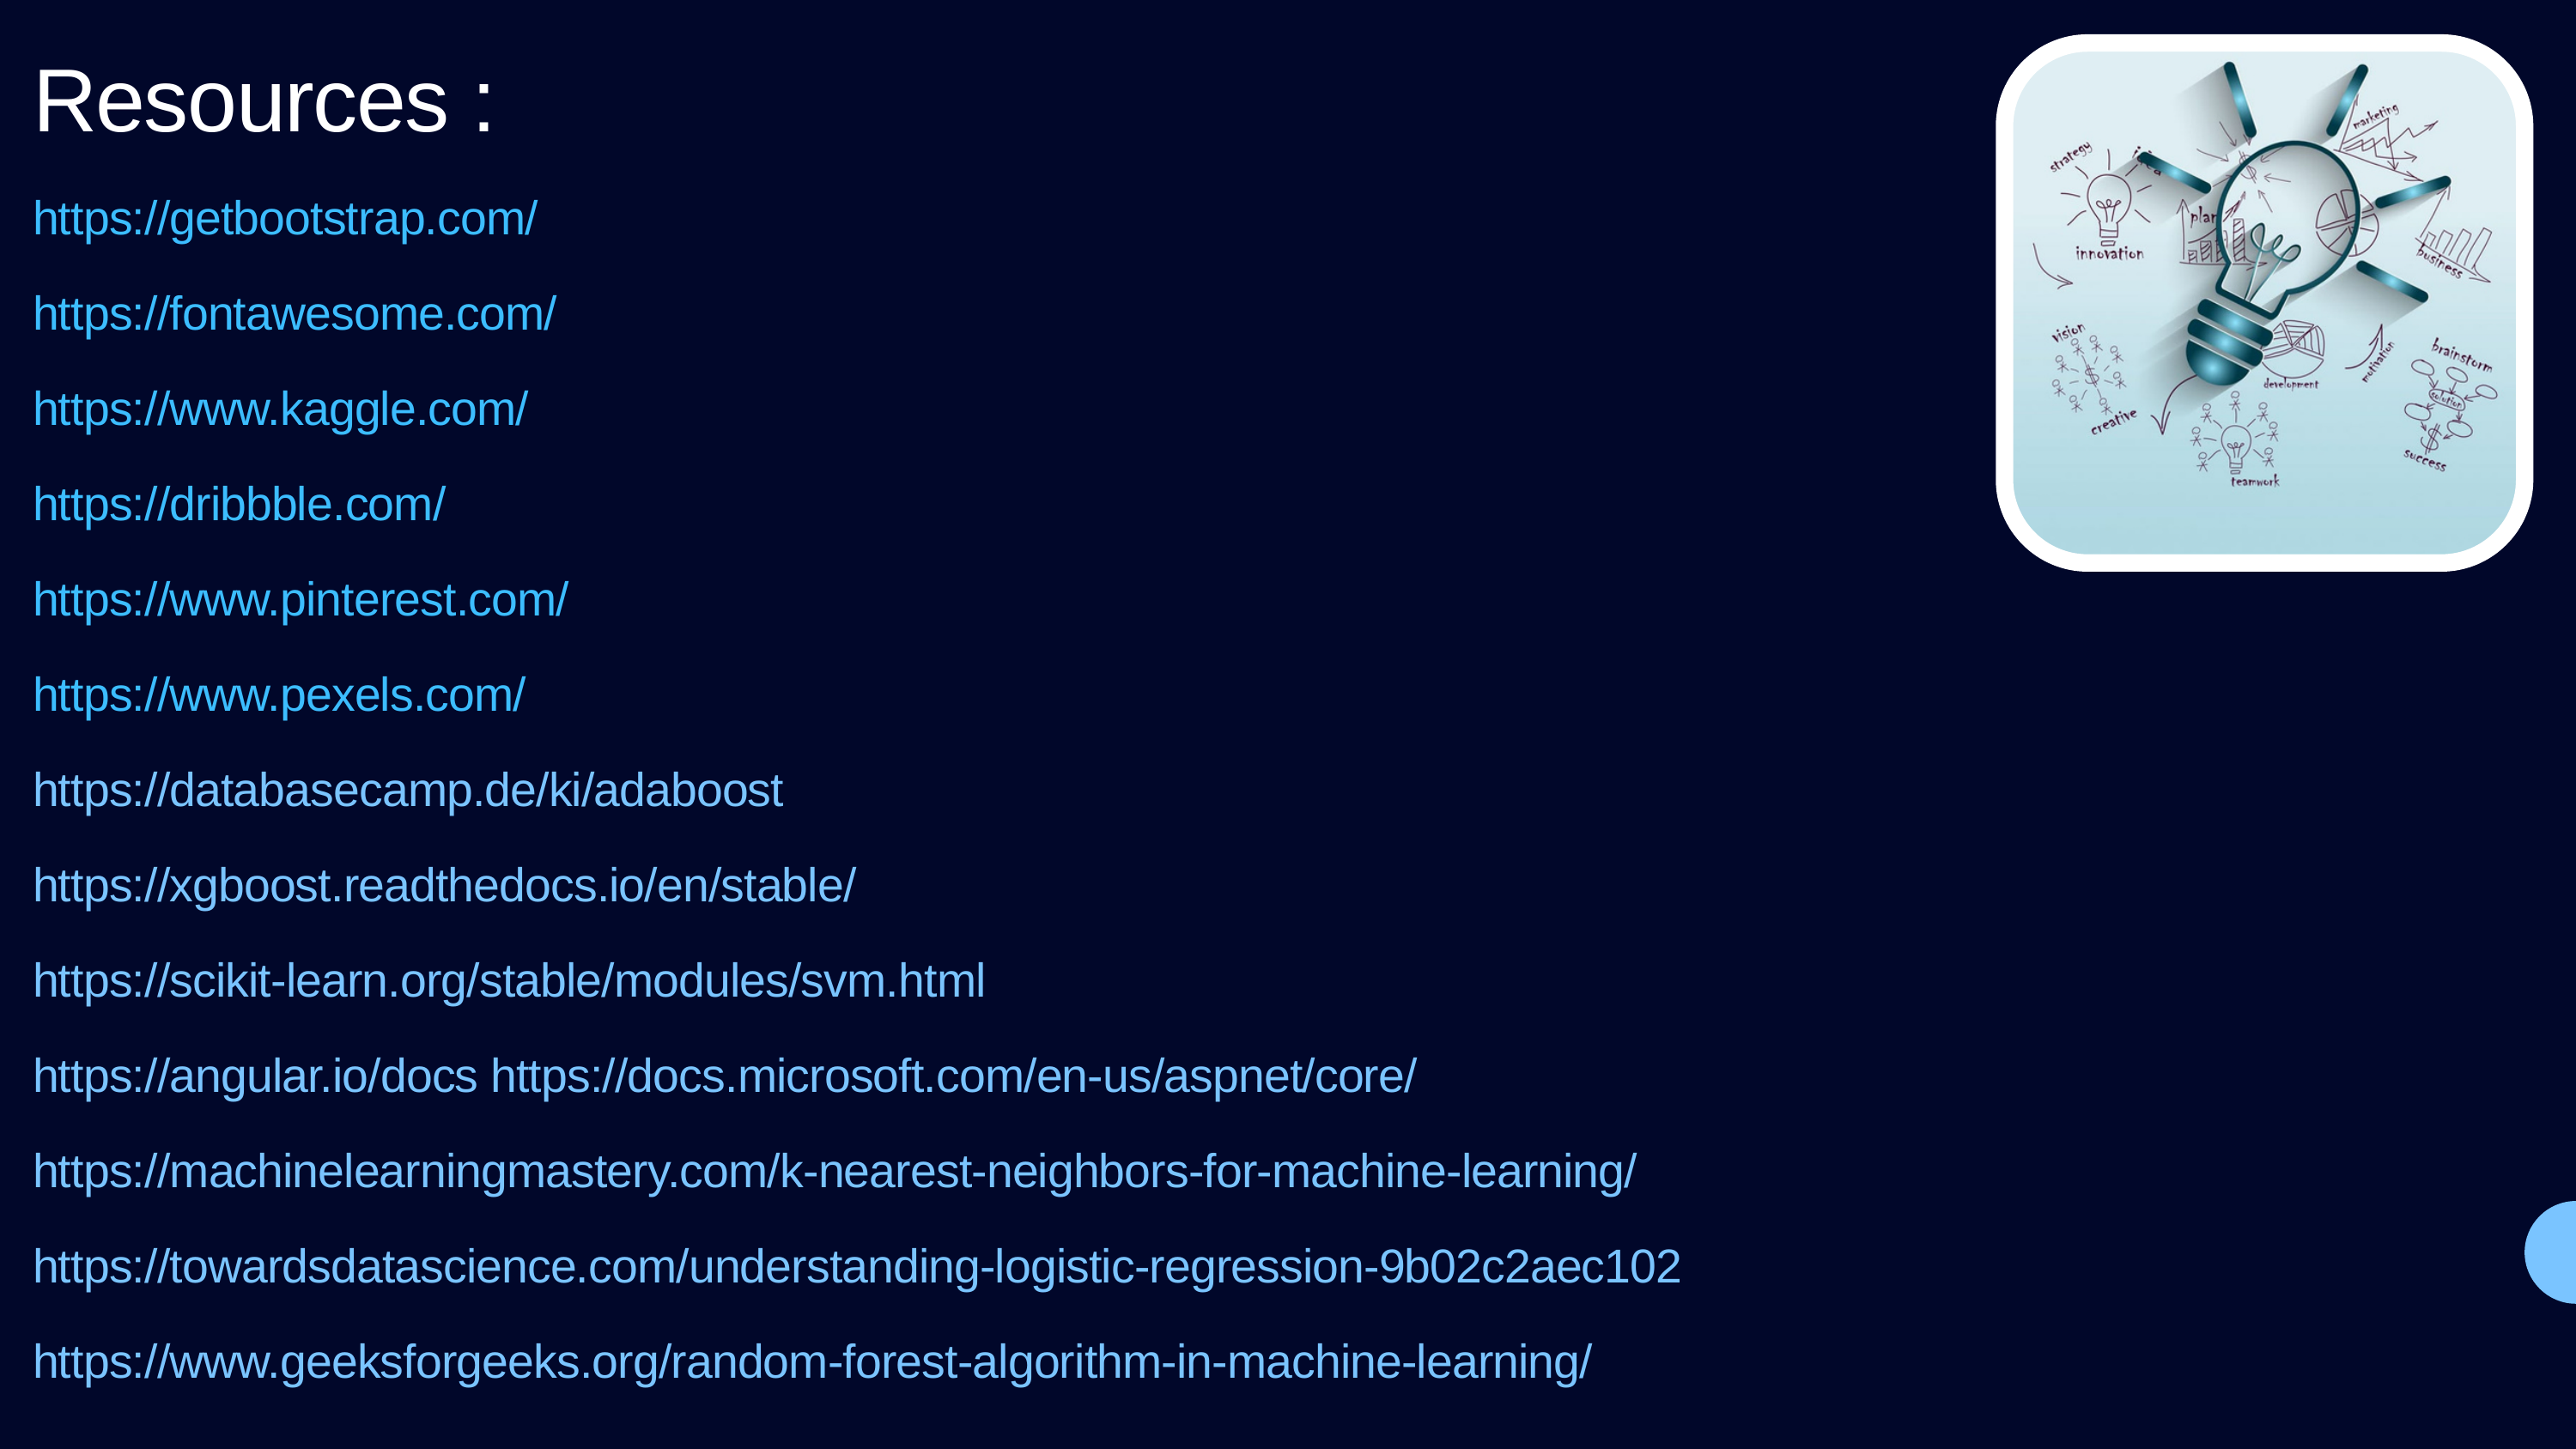

Resources :
https://getbootstrap.com/
https://fontawesome.com/
https://www.kaggle.com/
https://dribbble.com/
https://www.pinterest.com/
https://www.pexels.com/
https://databasecamp.de/ki/adaboost
https://xgboost.readthedocs.io/en/stable/
https://scikit-learn.org/stable/modules/svm.html
https://angular.io/docs https://docs.microsoft.com/en-us/aspnet/core/
https://machinelearningmastery.com/k-nearest-neighbors-for-machine-learning/
https://towardsdatascience.com/understanding-logistic-regression-9b02c2aec102
https://www.geeksforgeeks.org/random-forest-algorithm-in-machine-learning/